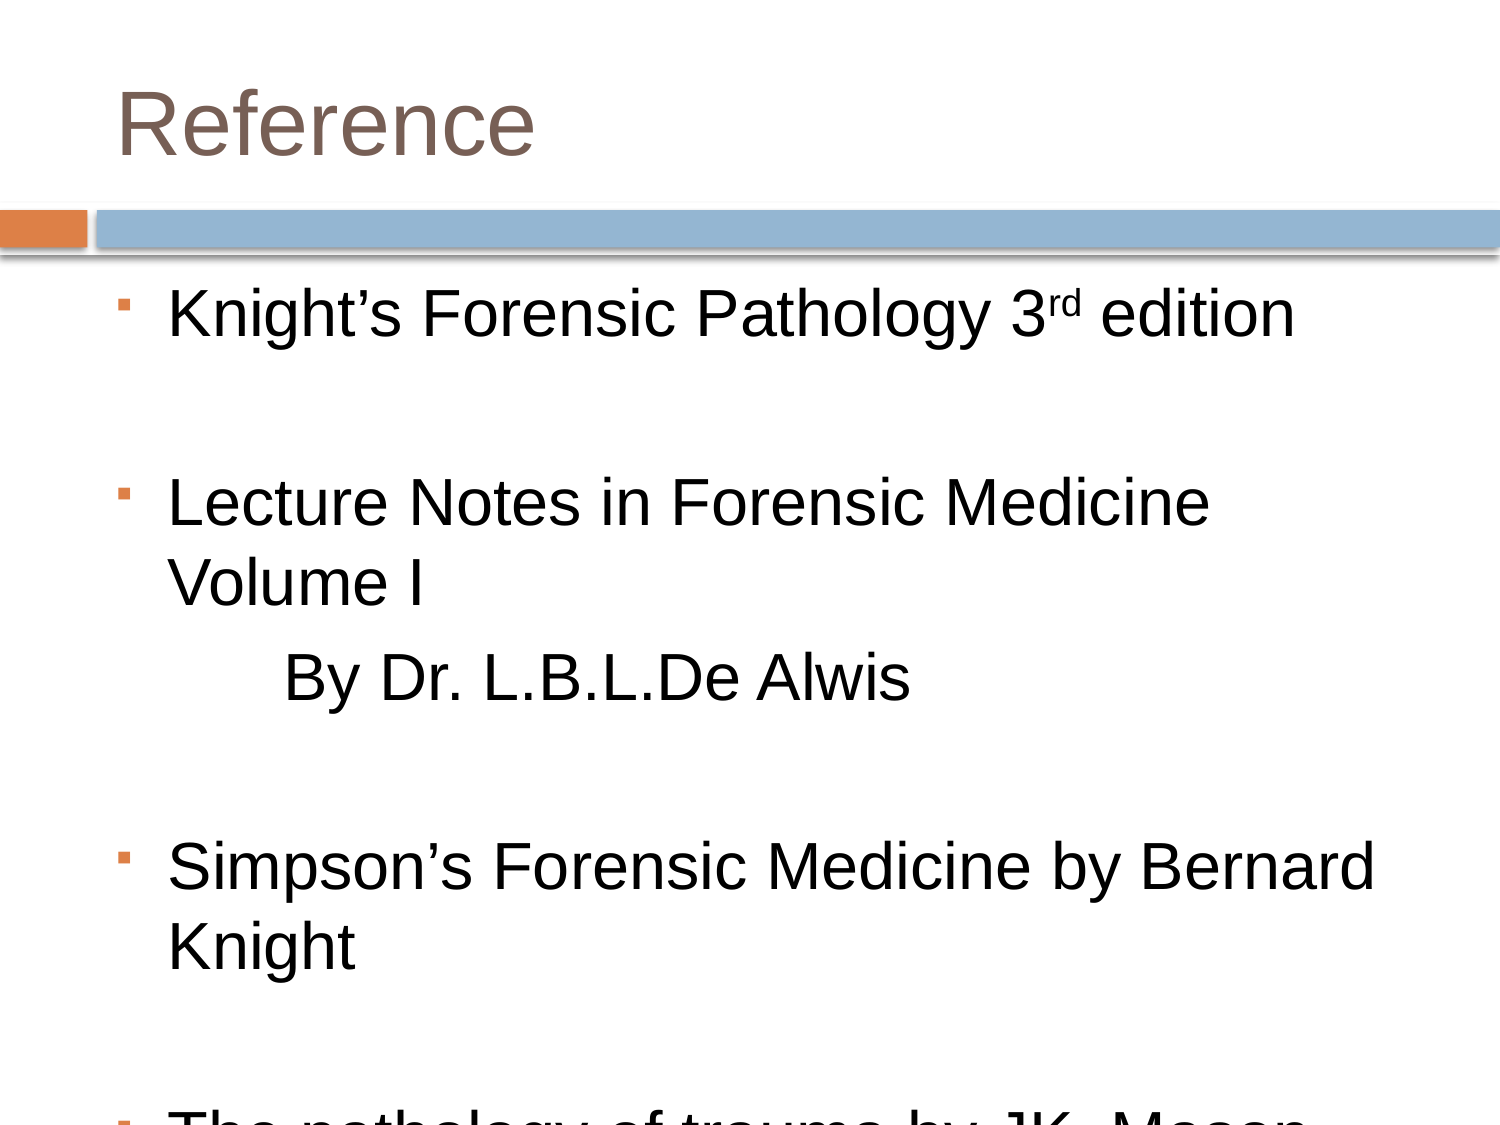

# Reference
Knight’s Forensic Pathology 3rd edition

Lecture Notes in Forensic Medicine Volume I
	By Dr. L.B.L.De Alwis

Simpson’s Forensic Medicine by Bernard Knight

The pathology of trauma by JK. Mason